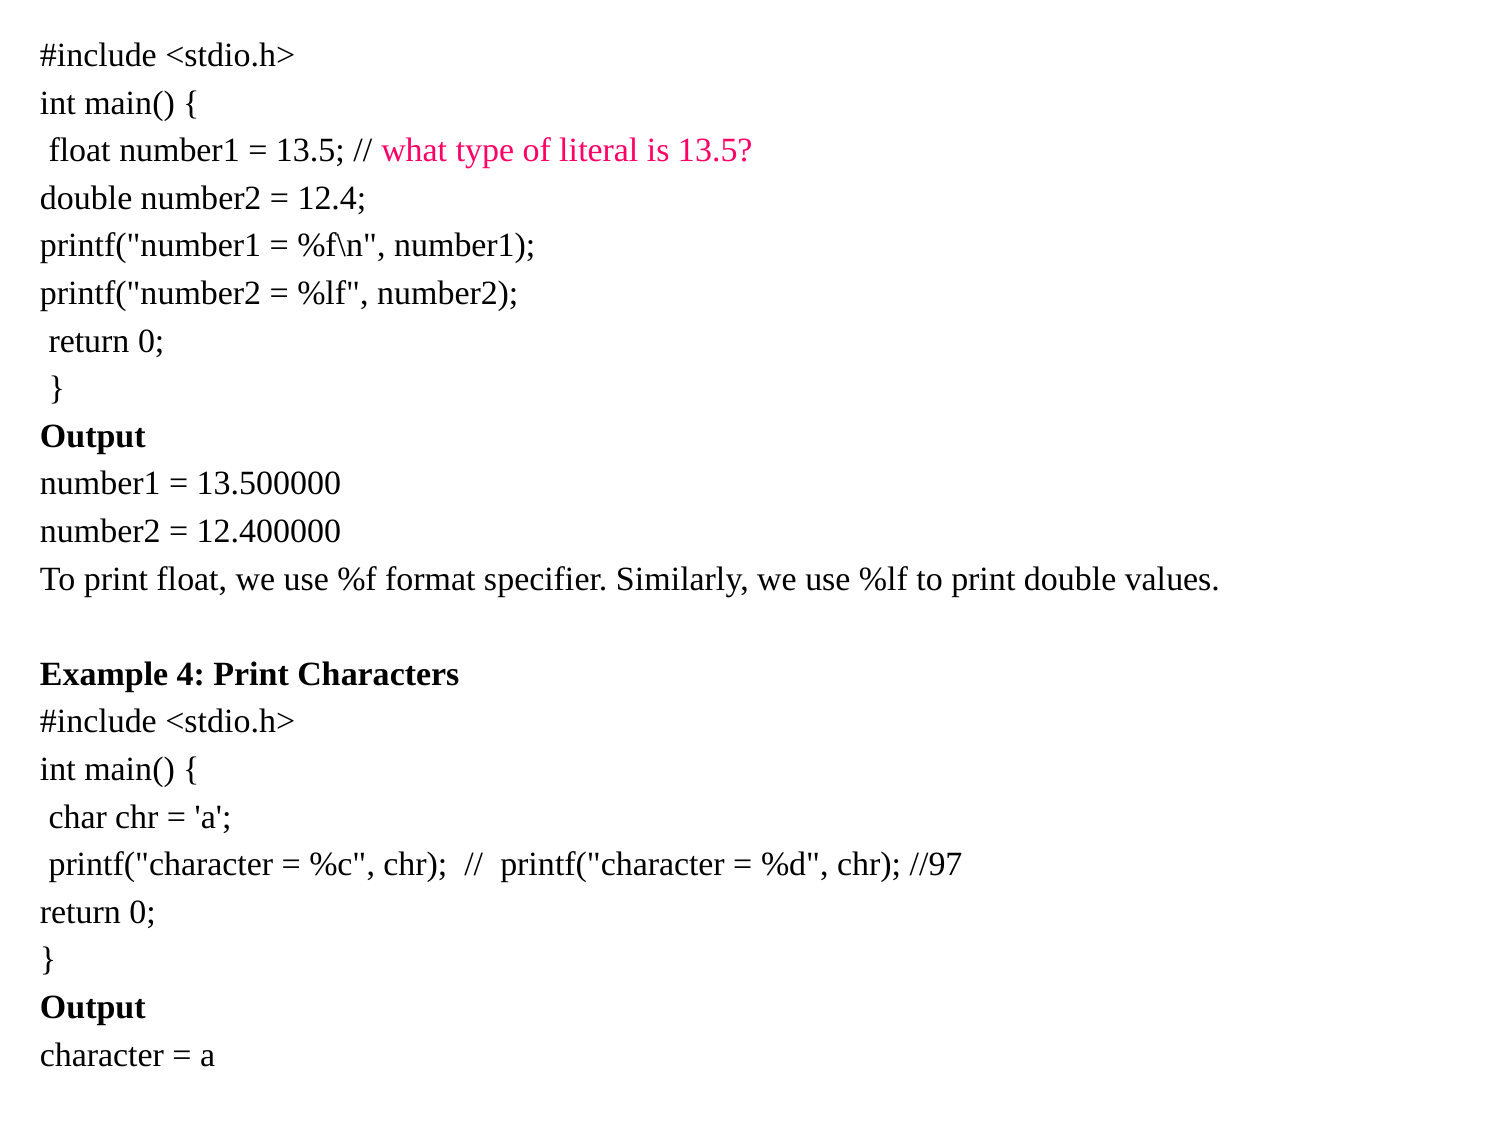

#include <stdio.h>
int main() {
 float number1 = 13.5; // what type of literal is 13.5?
double number2 = 12.4;
printf("number1 = %f\n", number1);
printf("number2 = %lf", number2);
 return 0;
 }
Output
number1 = 13.500000
number2 = 12.400000
To print float, we use %f format specifier. Similarly, we use %lf to print double values.

Example 4: Print Characters
#include <stdio.h>
int main() {
 char chr = 'a';
 printf("character = %c", chr);  //  printf("character = %d", chr); //97
return 0;
}
Output
character = a